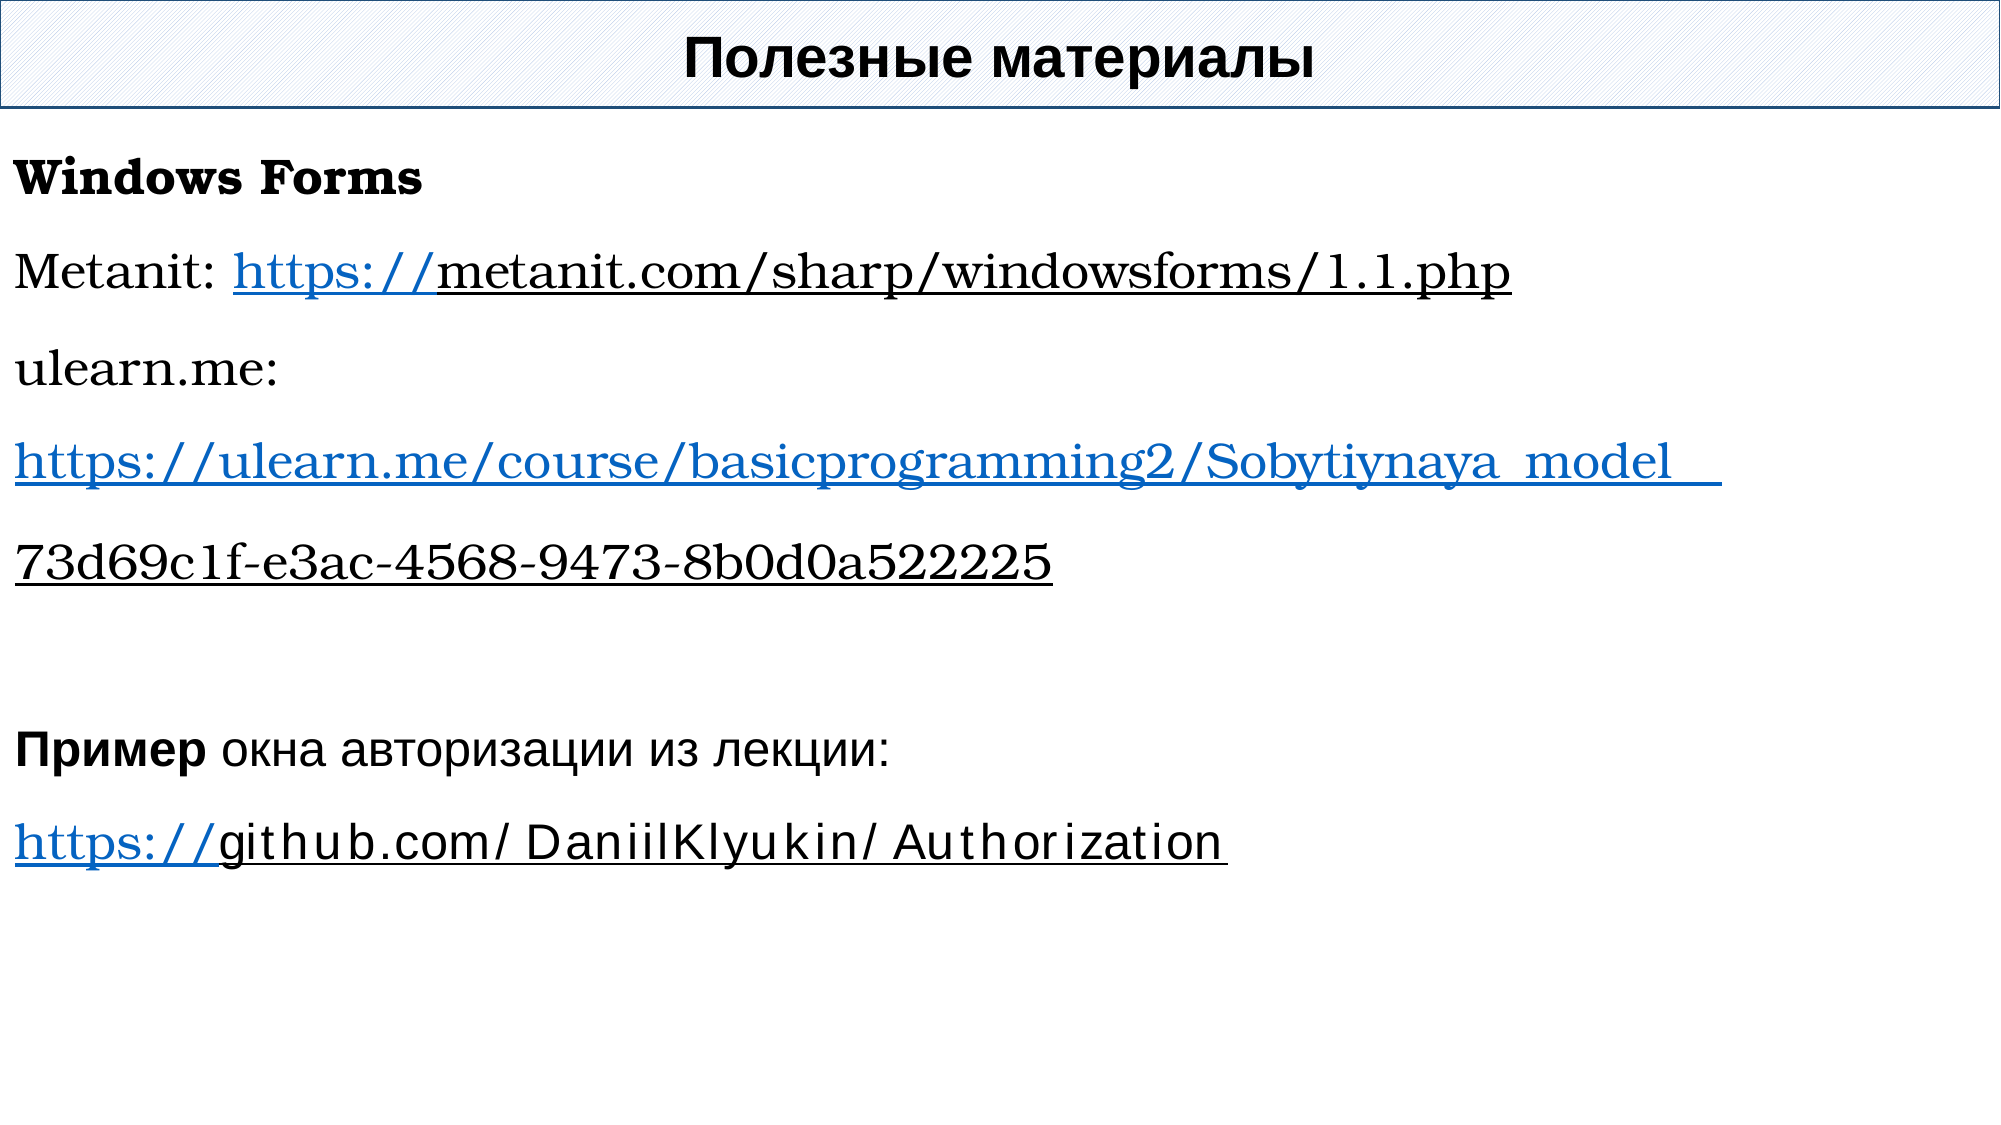

Полезные материалы
Windows Forms
Metanit: https://metanit.com/sharp/windowsforms/1.1.php
ulearn.me:
https://ulearn.me/course/basicprogramming2/Sobytiynaya_model__73d69c1f-e3ac-4568-9473-8b0d0a522225

Пример окна авторизации из лекции:
https://github.com/DaniilKlyukin/Authorization